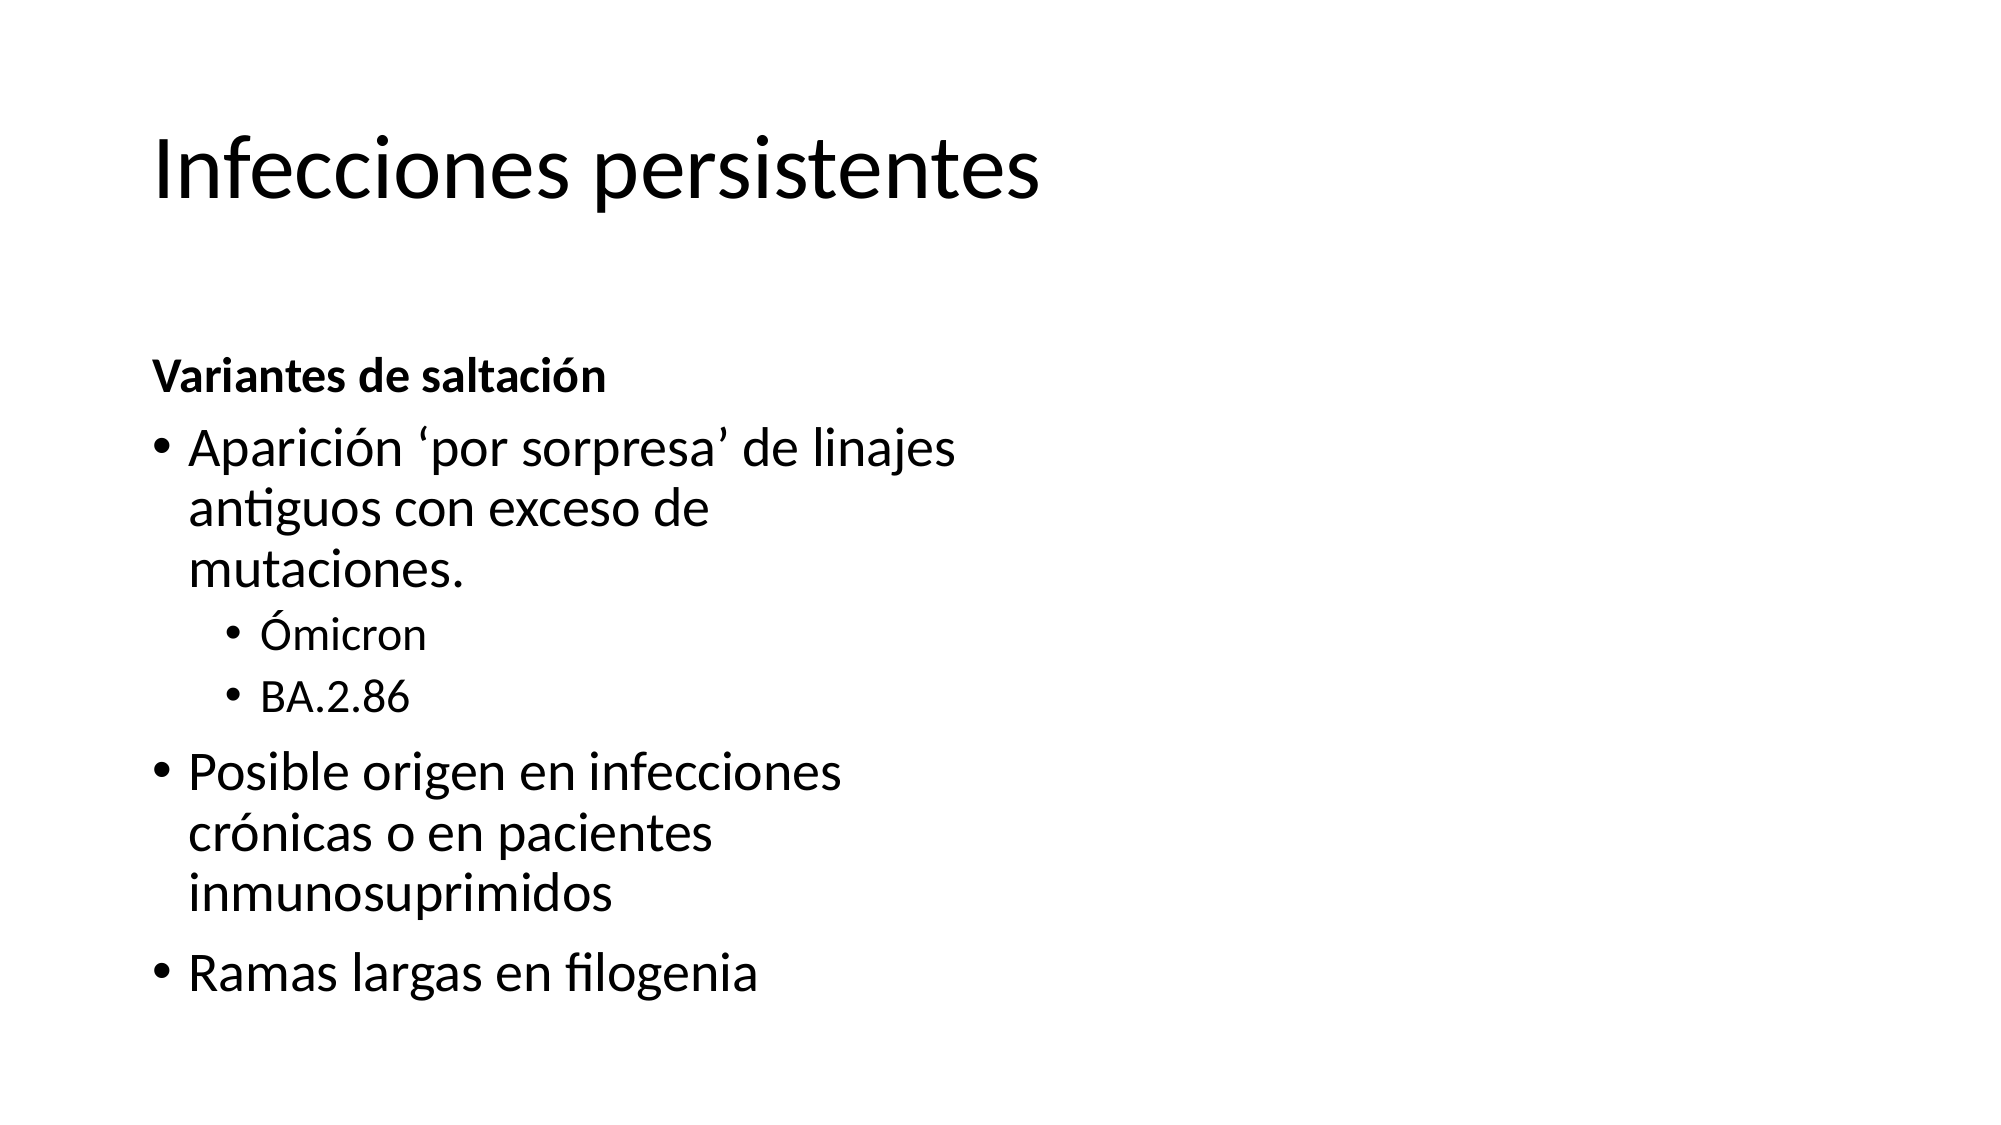

# Infecciones persistentes
Variantes de saltación

Aparición ‘por sorpresa’ de linajes antiguos con exceso de mutaciones.
Ómicron
BA.2.86
Posible origen en infecciones crónicas o en pacientes inmunosuprimidos
Ramas largas en filogenia